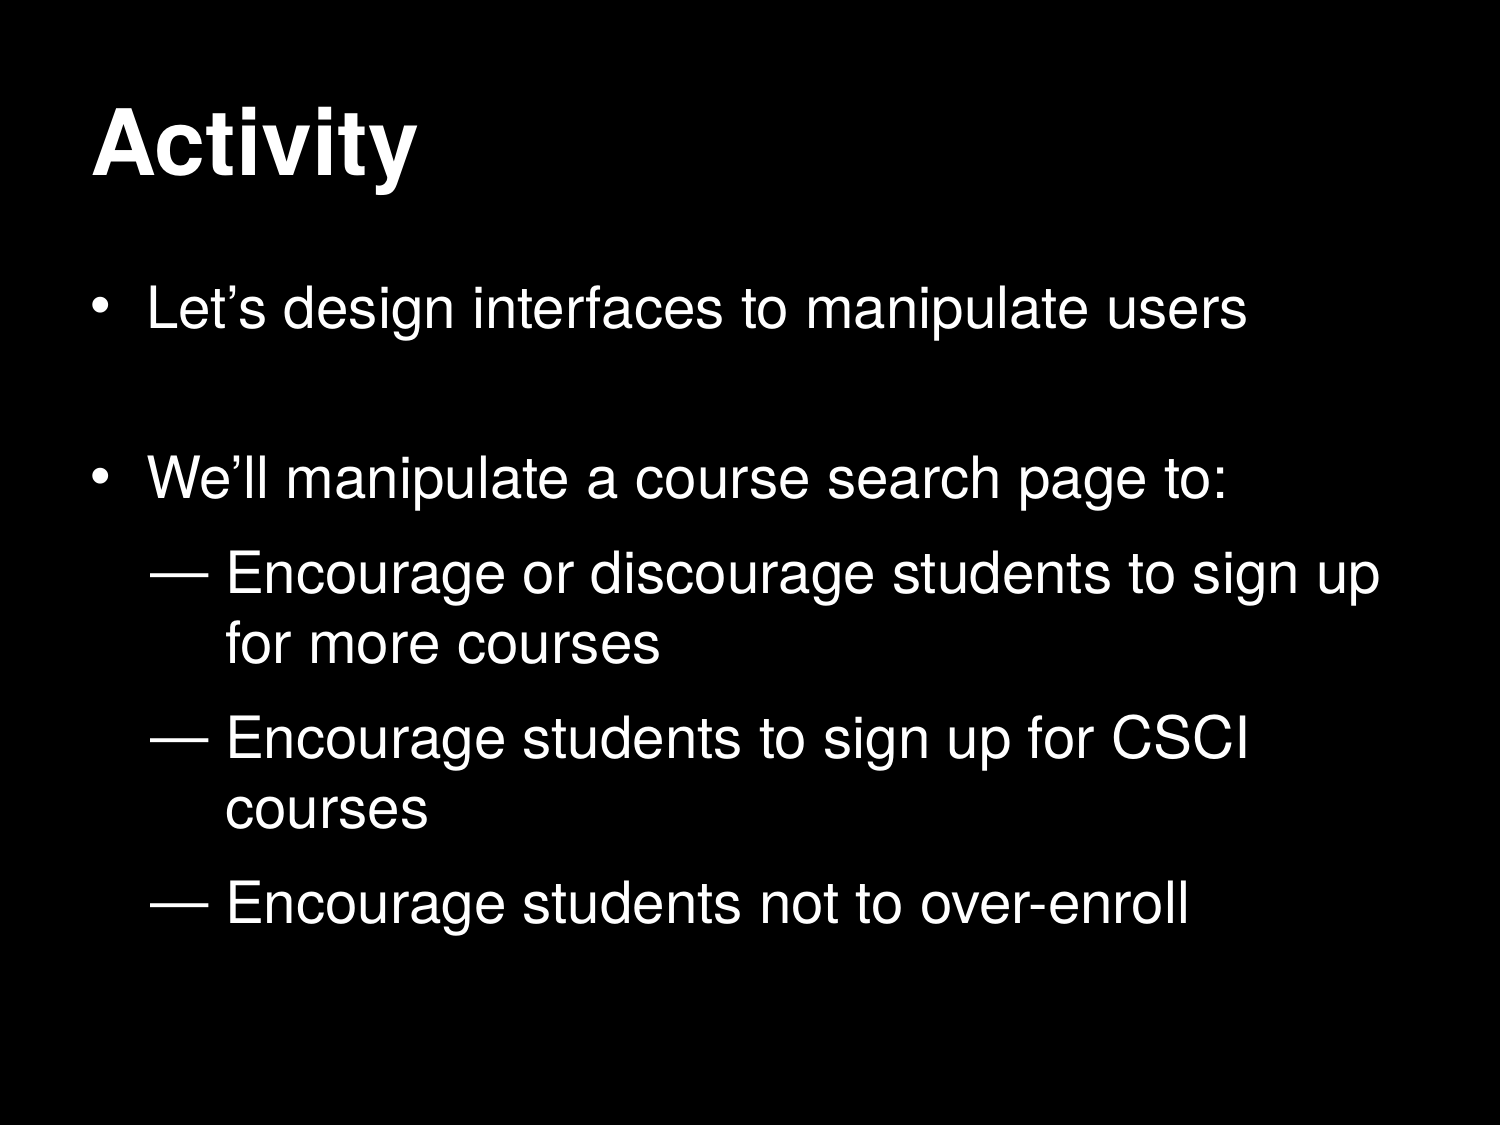

# Activity
Let’s design interfaces to manipulate users
We’ll manipulate a course search page to:
Encourage or discourage students to sign up for more courses
Encourage students to sign up for CSCI courses
Encourage students not to over-enroll